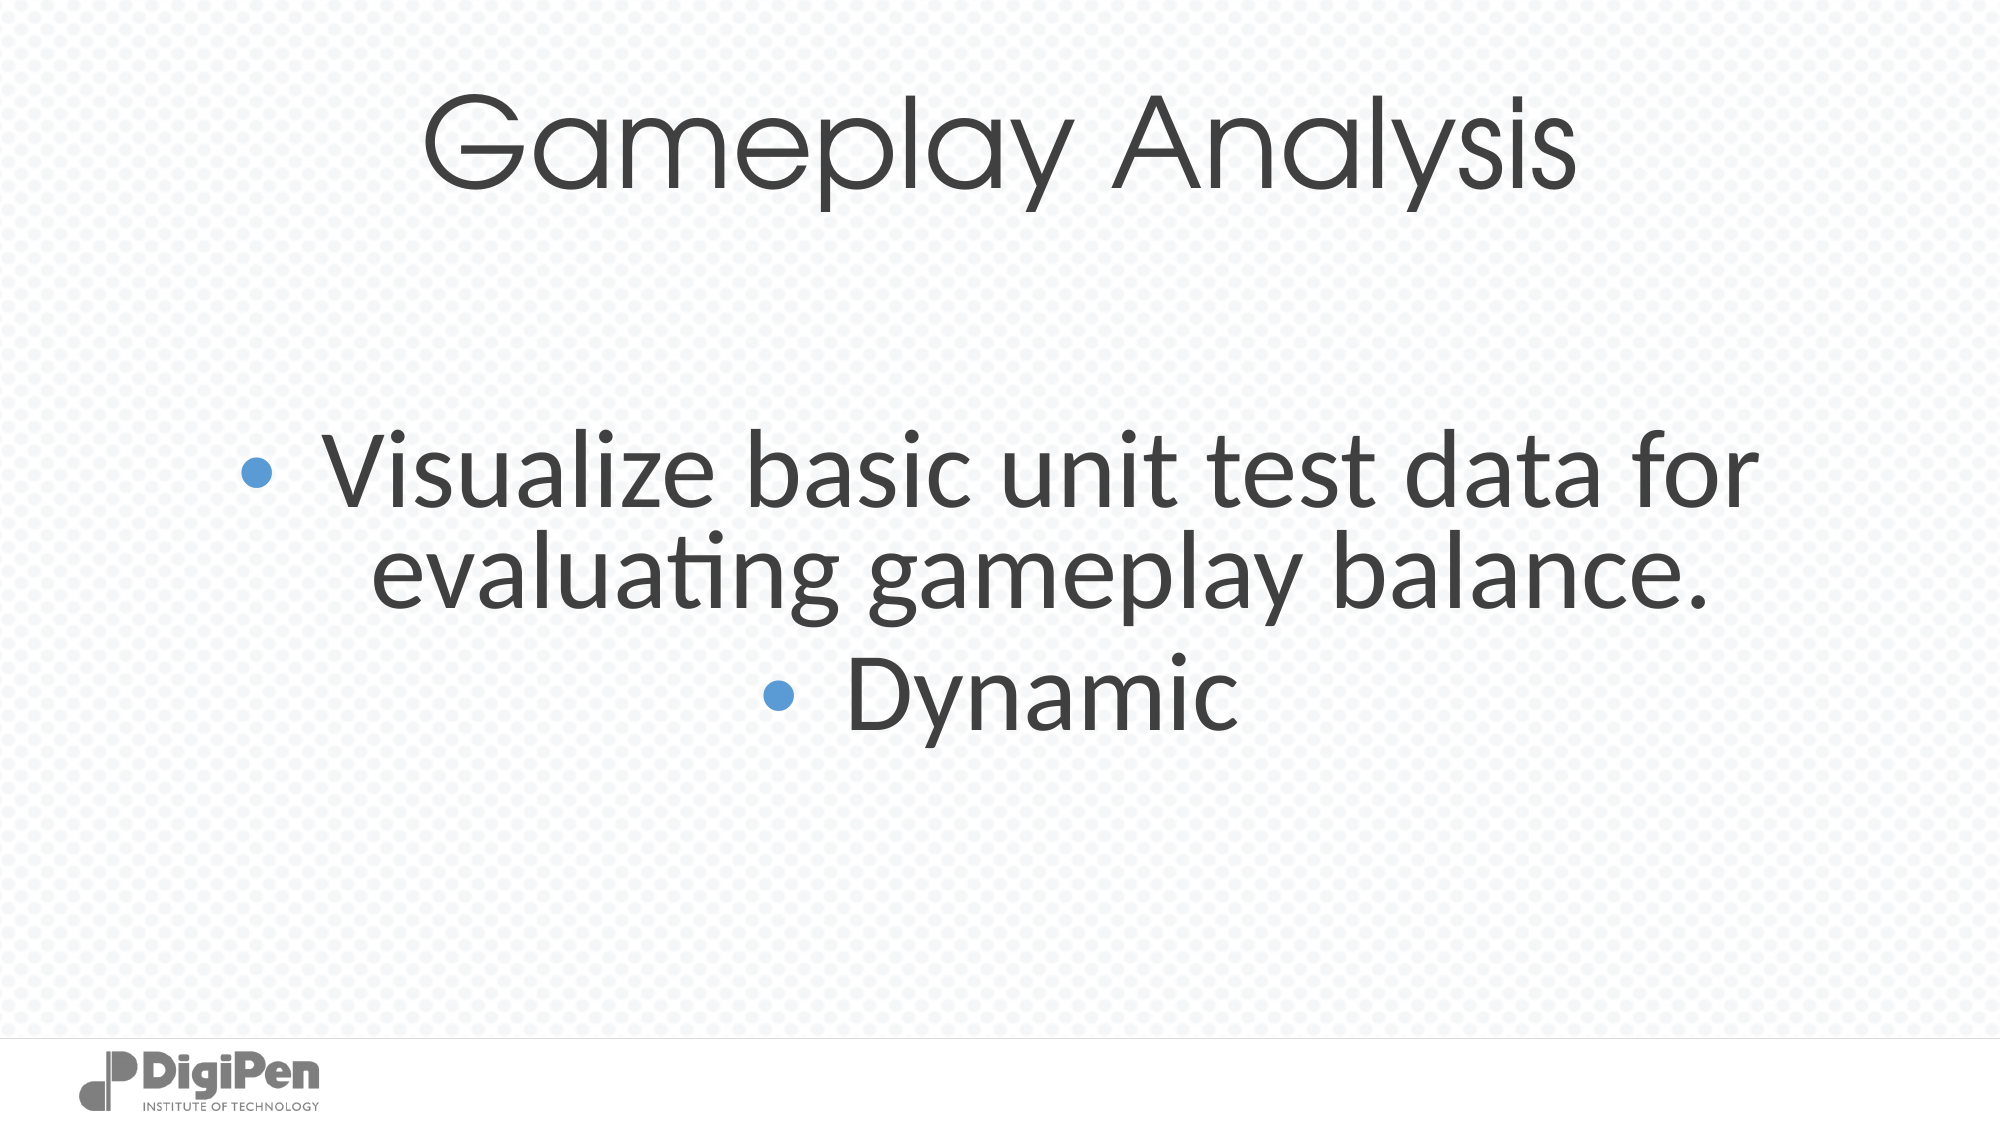

# Gameplay Analysis
Visualize basic unit test data for evaluating gameplay balance.
Dynamic